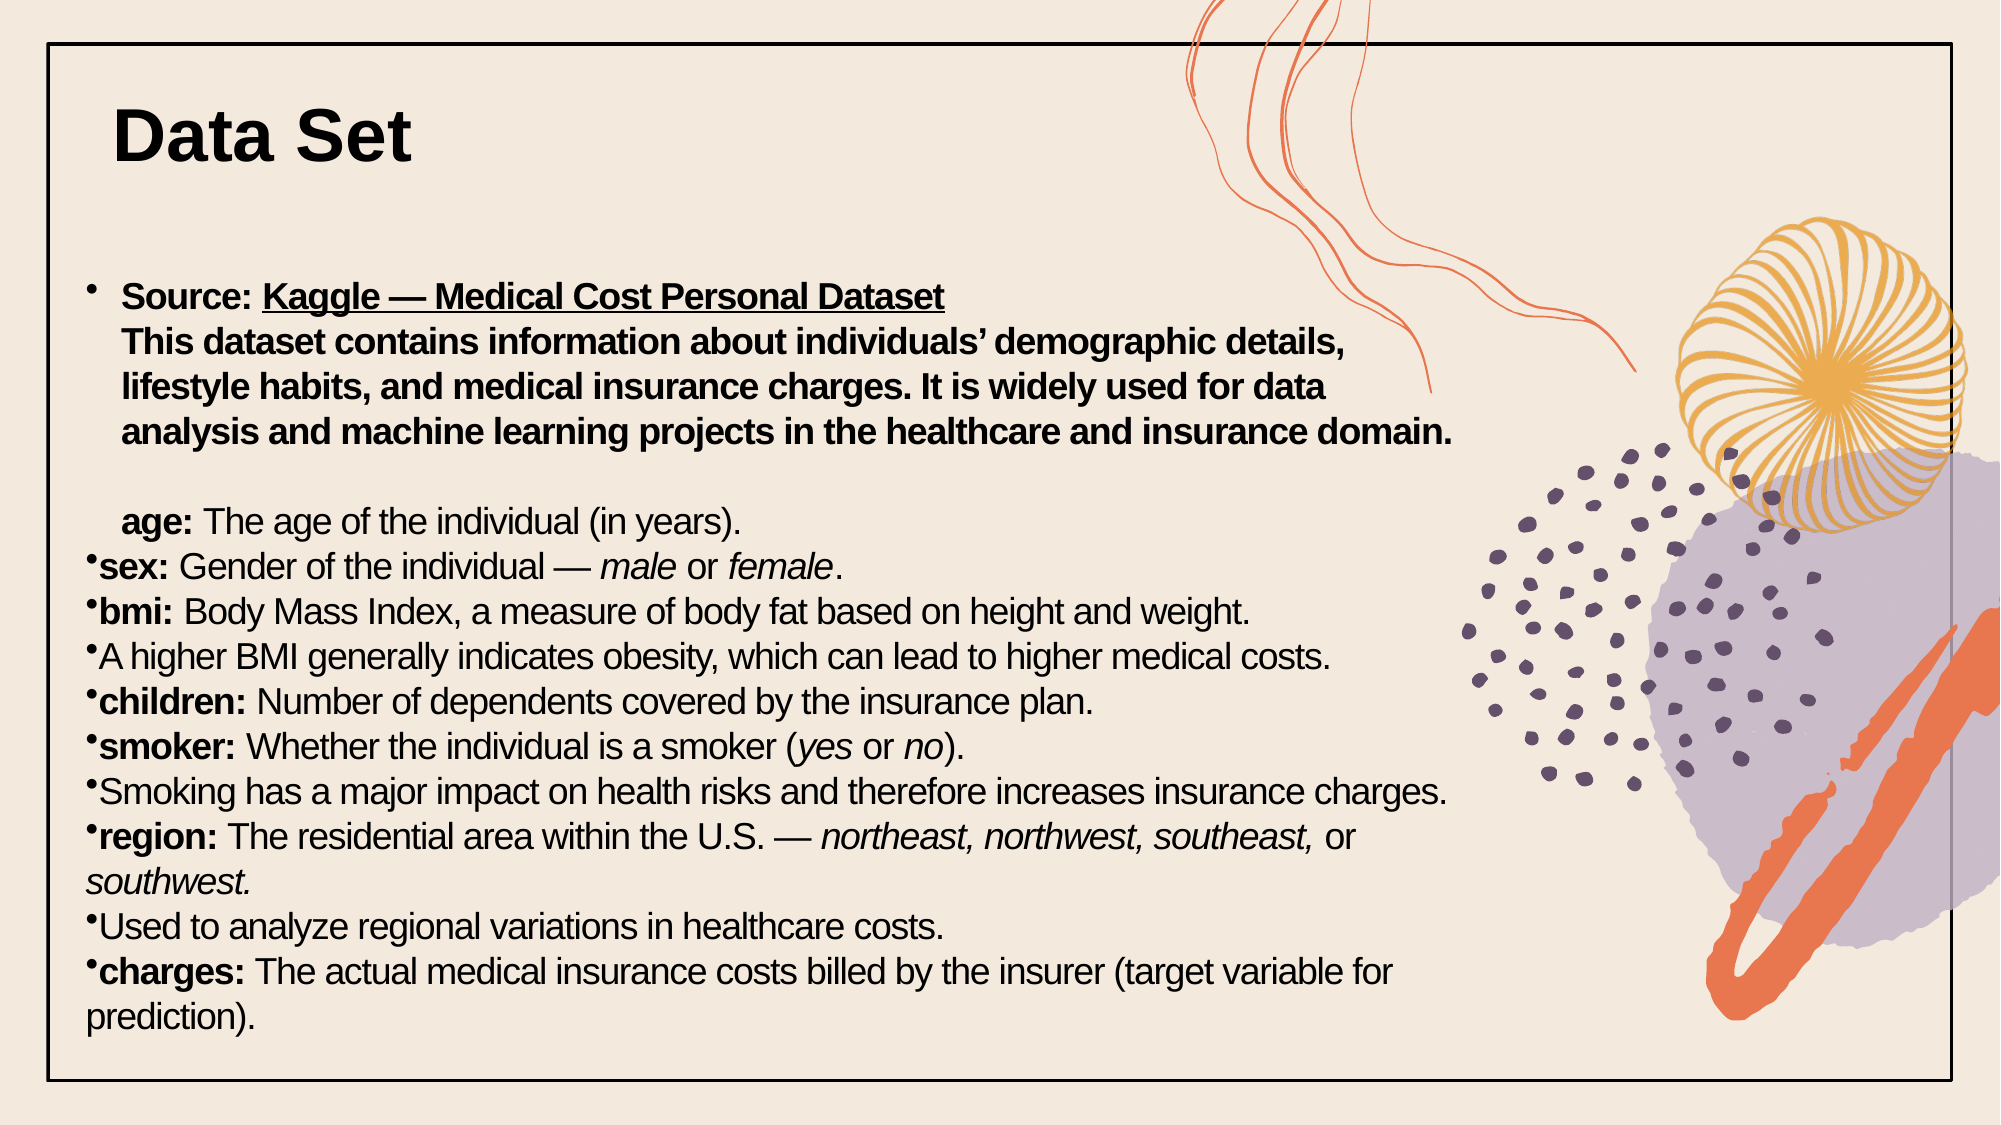

Data Set
# Source: Kaggle — Medical Cost Personal Dataset This dataset contains information about individuals’ demographic details, lifestyle habits, and medical insurance charges. It is widely used for data analysis and machine learning projects in the healthcare and insurance domain. age: The age of the individual (in years).
sex: Gender of the individual — male or female.
bmi: Body Mass Index, a measure of body fat based on height and weight.
A higher BMI generally indicates obesity, which can lead to higher medical costs.
children: Number of dependents covered by the insurance plan.
smoker: Whether the individual is a smoker (yes or no).
Smoking has a major impact on health risks and therefore increases insurance charges.
region: The residential area within the U.S. — northeast, northwest, southeast, or southwest.
Used to analyze regional variations in healthcare costs.
charges: The actual medical insurance costs billed by the insurer (target variable for prediction).